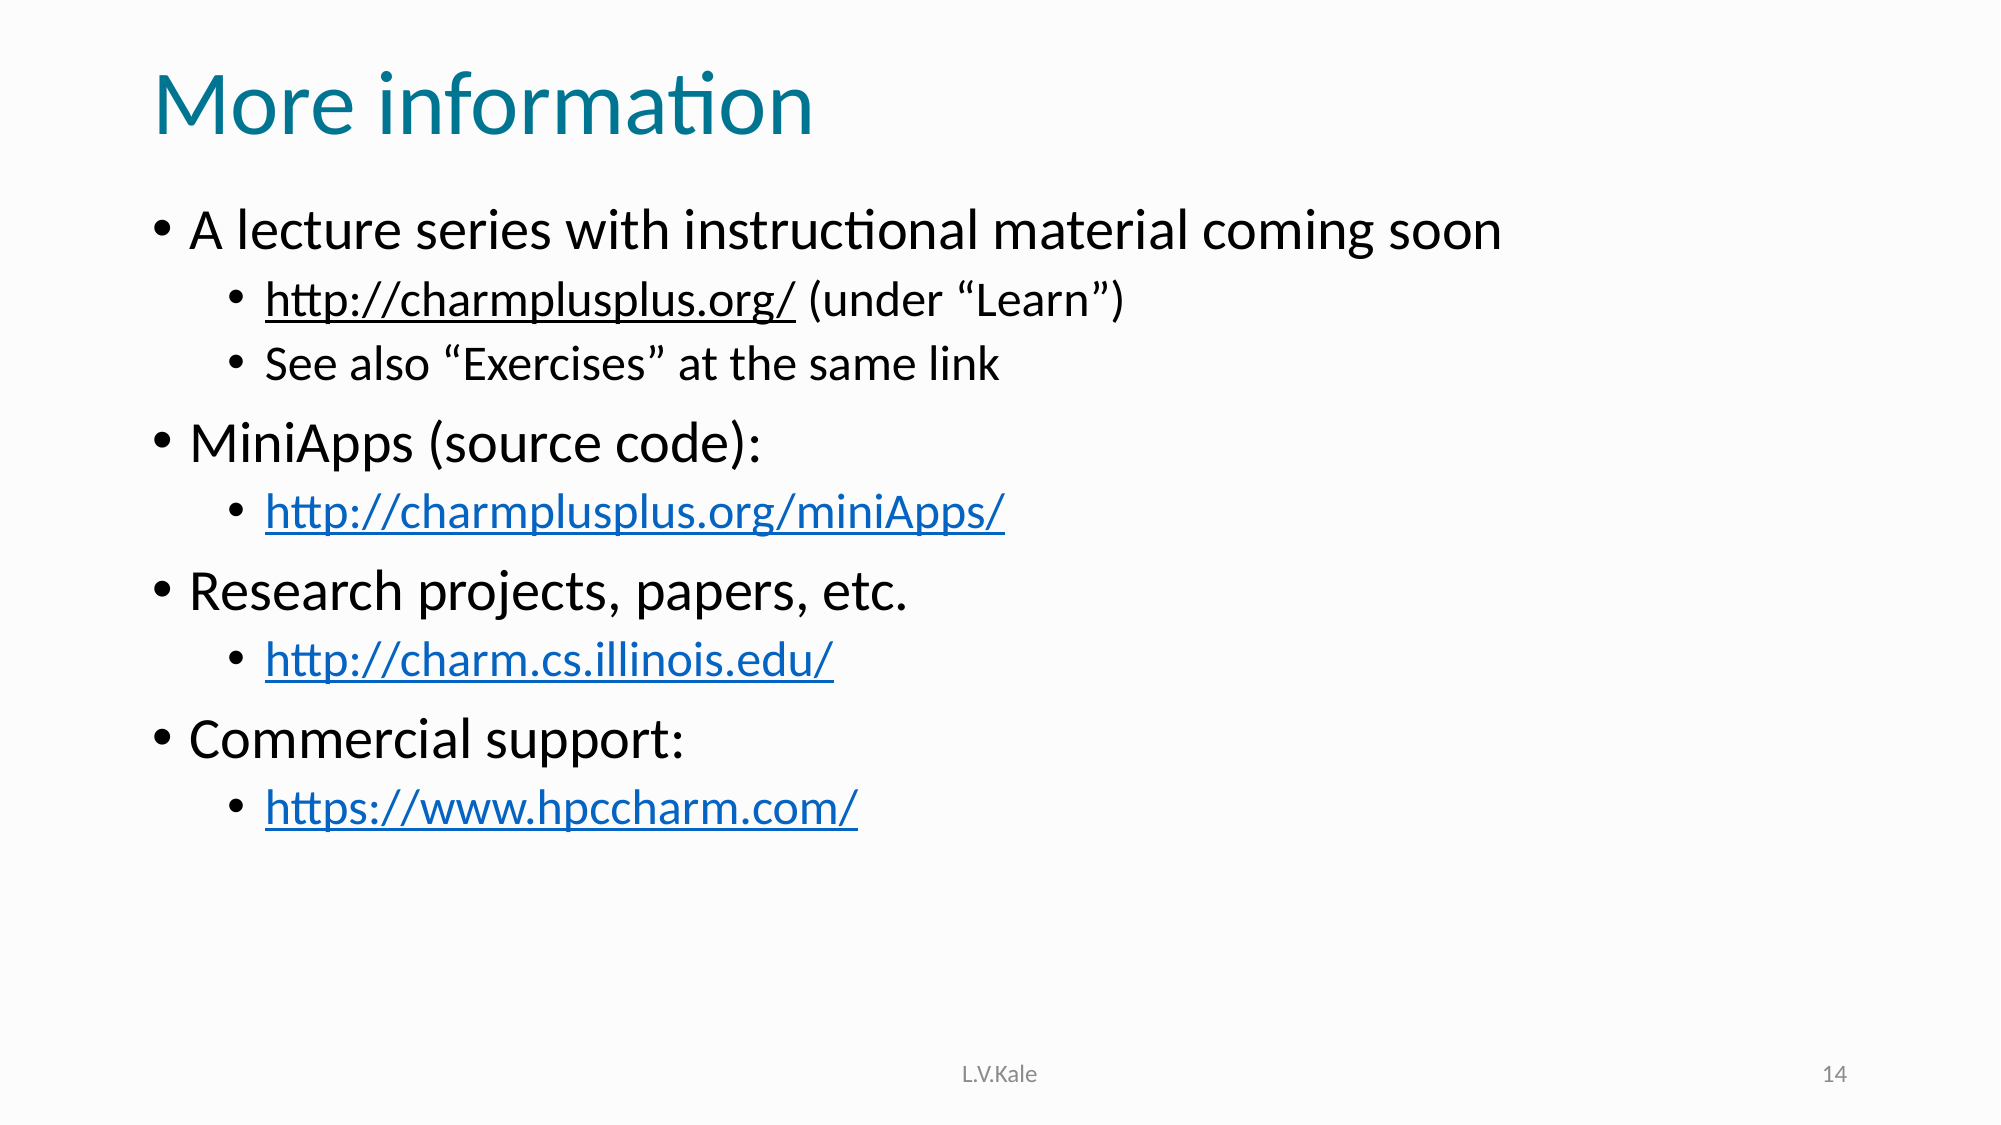

# More information
A lecture series with instructional material coming soon
http://charmplusplus.org/ (under “Learn”)
See also “Exercises” at the same link
MiniApps (source code):
http://charmplusplus.org/miniApps/
Research projects, papers, etc.
http://charm.cs.illinois.edu/
Commercial support:
https://www.hpccharm.com/

L.V.Kale
14